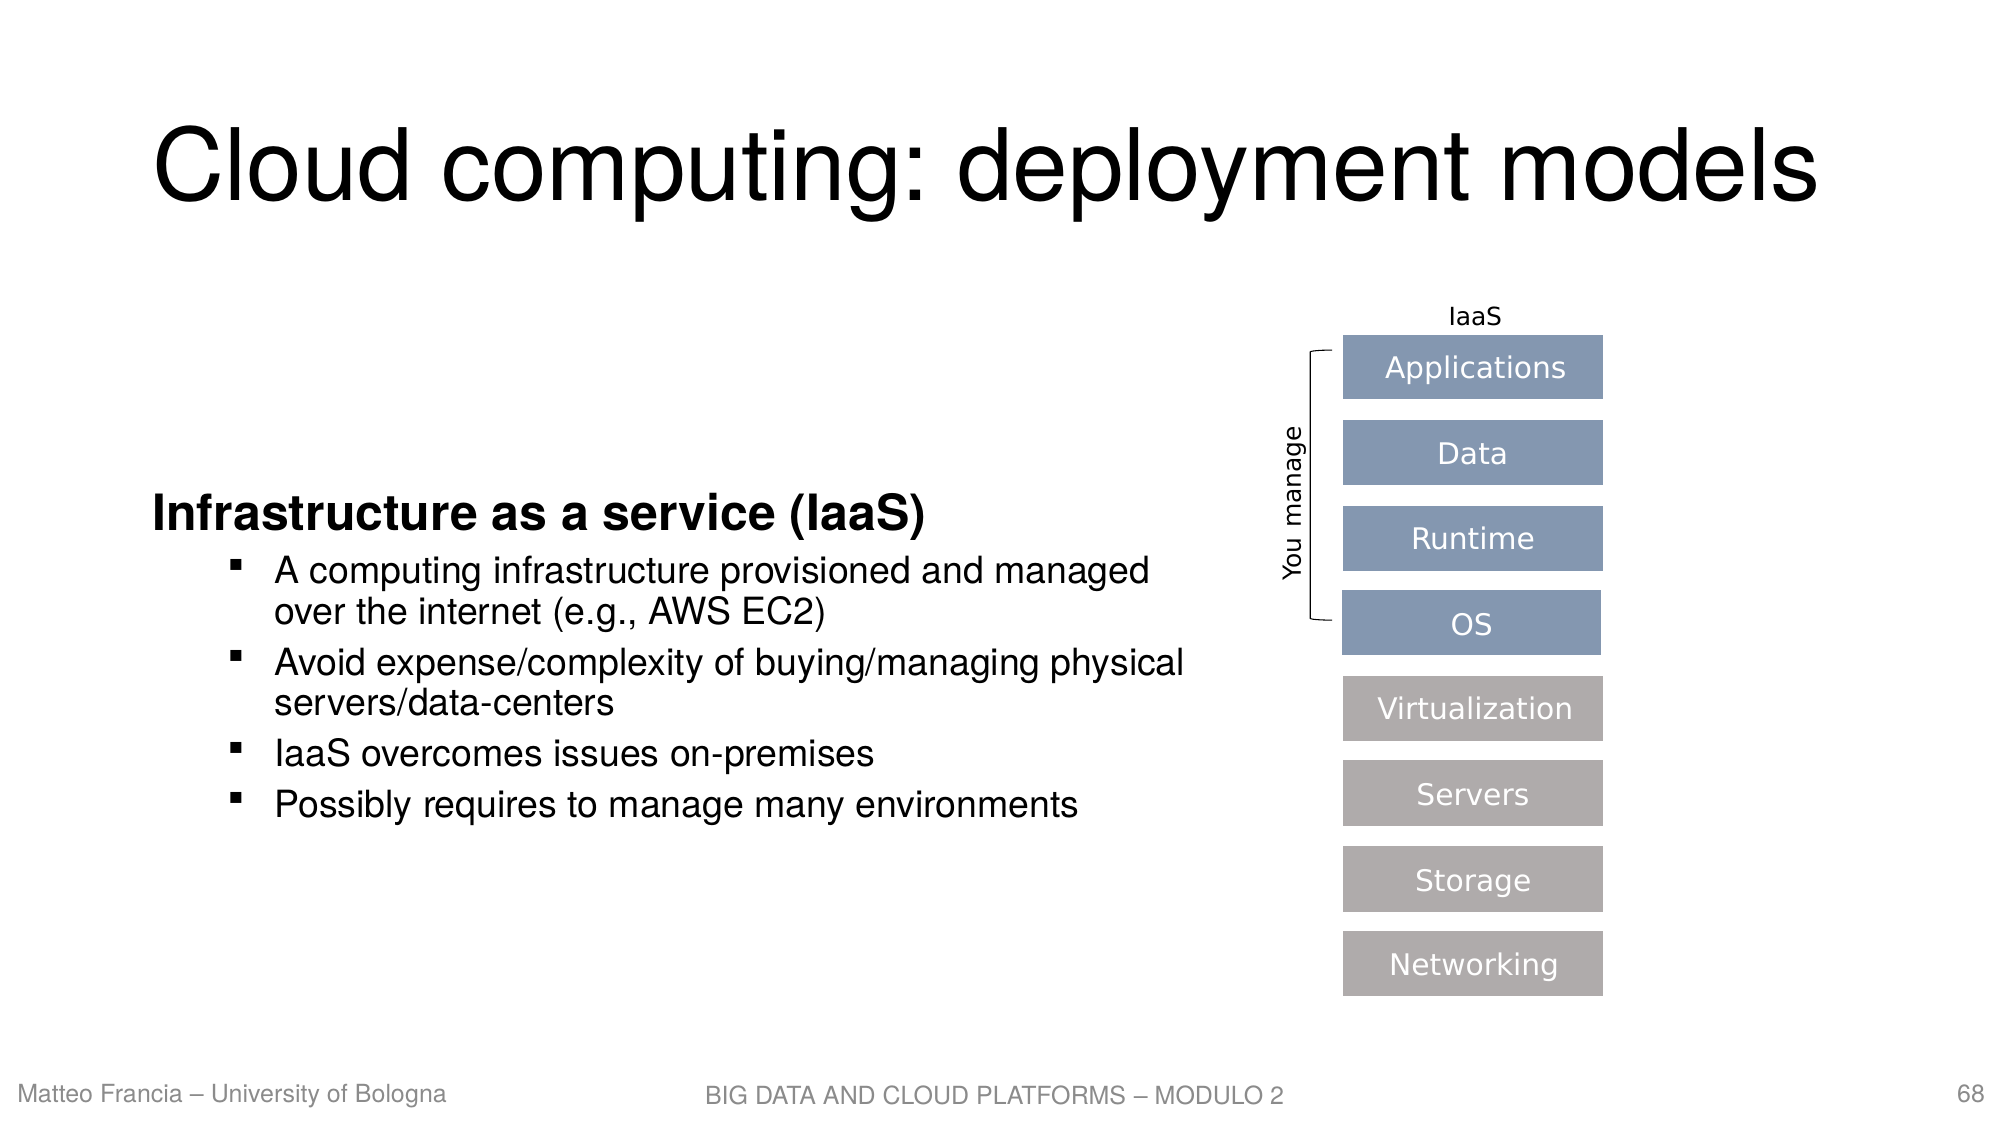

# Cloud computing: deployment models
IaaS
Infrastructure as a service (IaaS)
A computing infrastructure provisioned and managed over the internet (e.g., AWS EC2)
Avoid expense/complexity of buying/managing physical servers/data-centers
IaaS overcomes issues on-premises
Possibly requires to manage many environments

Applications

Data
manage

Runtime
You

OS

Virtualization

Servers

Storage

Networking

68
Matteo Francia – University of Bologna